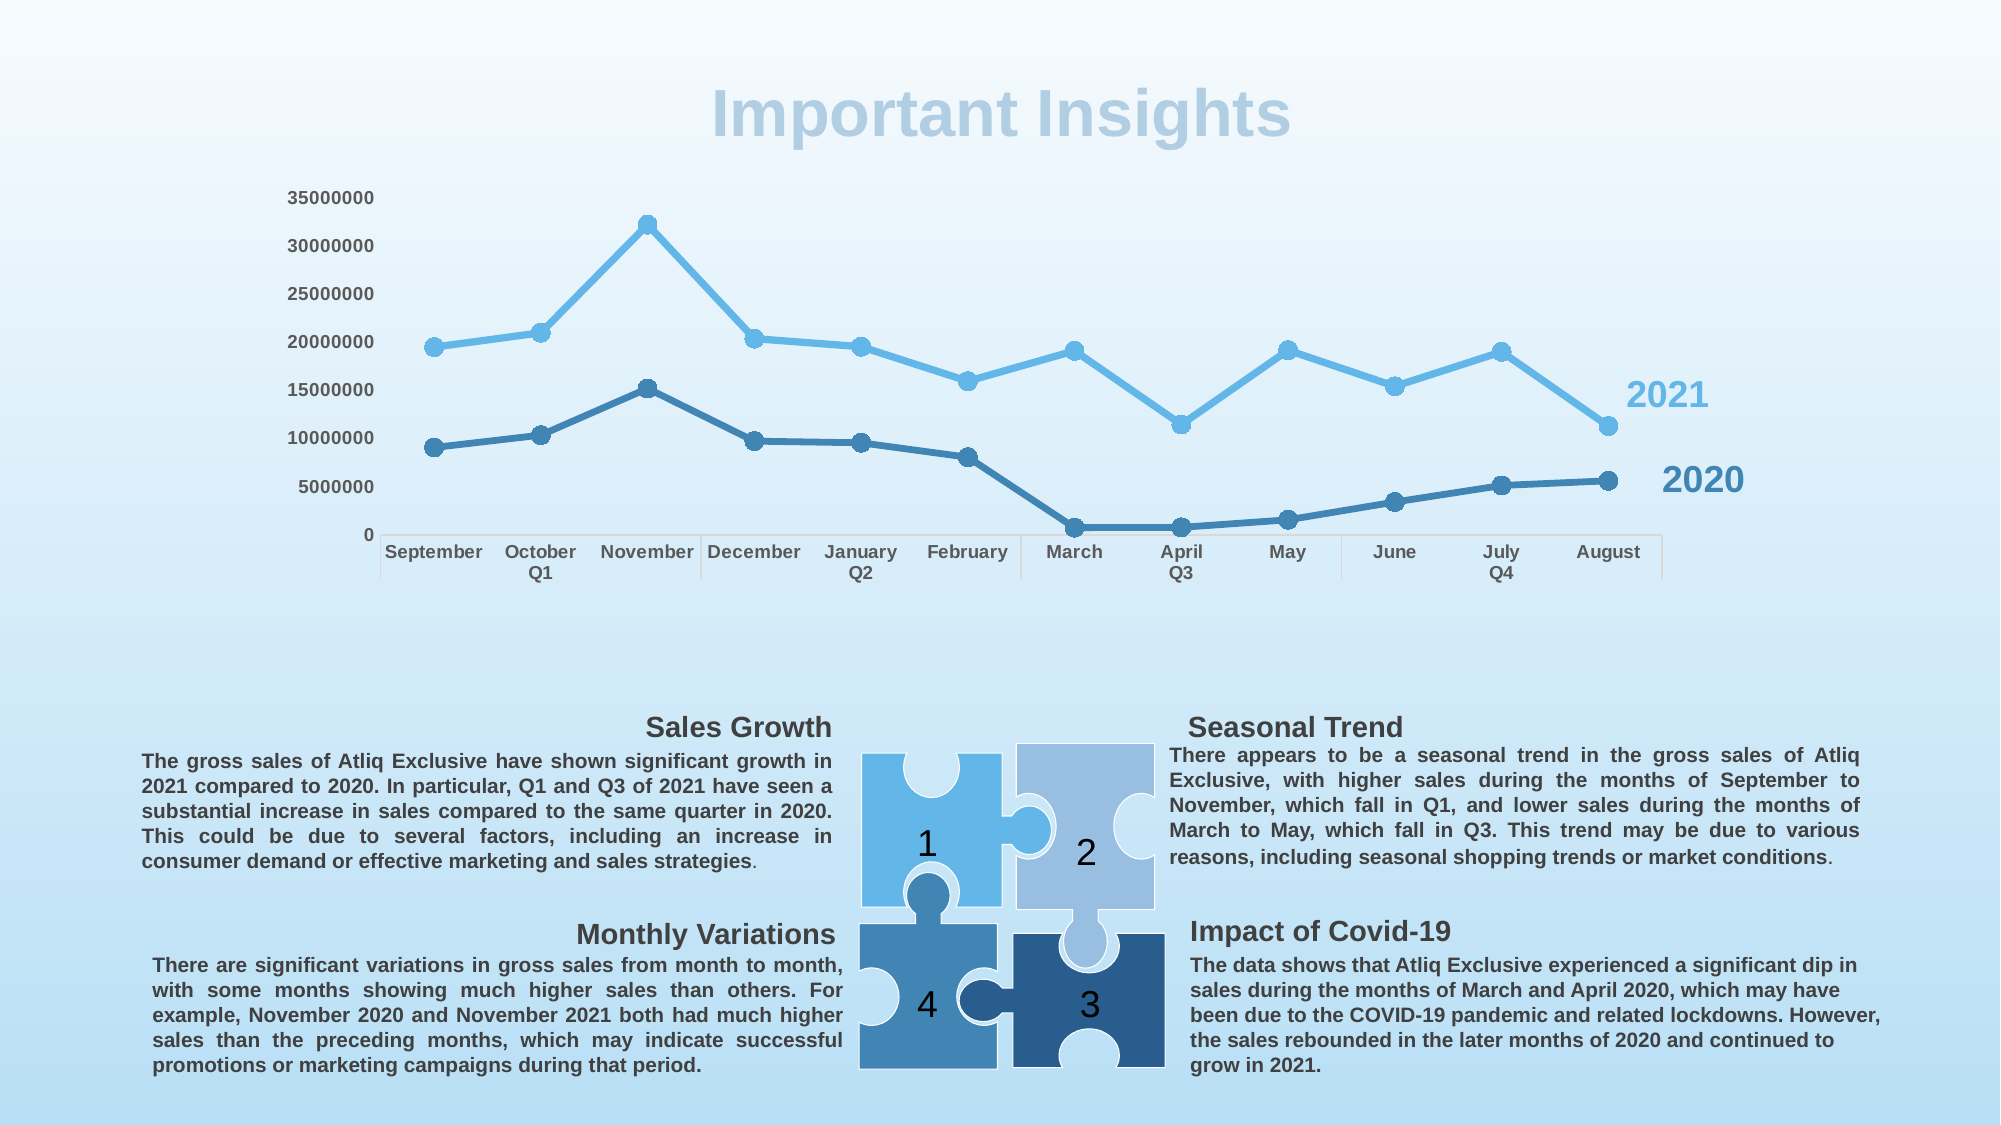

Important Insights

### Chart

| Category |  |  |
|---|---|---|
| September | 19530271.3 | 9092670.34 |
| October | 21016218.21 | 10378637.6 |
| November | 32247289.79 | 15231894.97 |
| December | 20409063.18 | 9755795.06 |
| January | 19570701.71 | 9584951.94 |
| February | 15986603.89 | 8083995.55 |
| March | 19149624.92 | 766976.45 |
| April | 11483530.3 | 800071.95 |
| May | 19204309.41 | 1586964.48 |
| June | 15457579.66 | 3429736.57 |
| July | 19044968.82 | 5151815.4 |
| August | 11324548.34 | 5638281.83 |
2021
2020
Sales Growth
The gross sales of Atliq Exclusive have shown significant growth in 2021 compared to 2020. In particular, Q1 and Q3 of 2021 have seen a substantial increase in sales compared to the same quarter in 2020. This could be due to several factors, including an increase in consumer demand or effective marketing and sales strategies.
Seasonal Trend
There appears to be a seasonal trend in the gross sales of Atliq Exclusive, with higher sales during the months of September to November, which fall in Q1, and lower sales during the months of March to May, which fall in Q3. This trend may be due to various reasons, including seasonal shopping trends or market conditions.

1
2

Impact of Covid-19
The data shows that Atliq Exclusive experienced a significant dip in sales during the months of March and April 2020, which may have been due to the COVID-19 pandemic and related lockdowns. However, the sales rebounded in the later months of 2020 and continued to grow in 2021.
    Monthly Variations
There are significant variations in gross sales from month to month, with some months showing much higher sales than others. For example, November 2020 and November 2021 both had much higher sales than the preceding months, which may indicate successful promotions or marketing campaigns during that period.
3
4